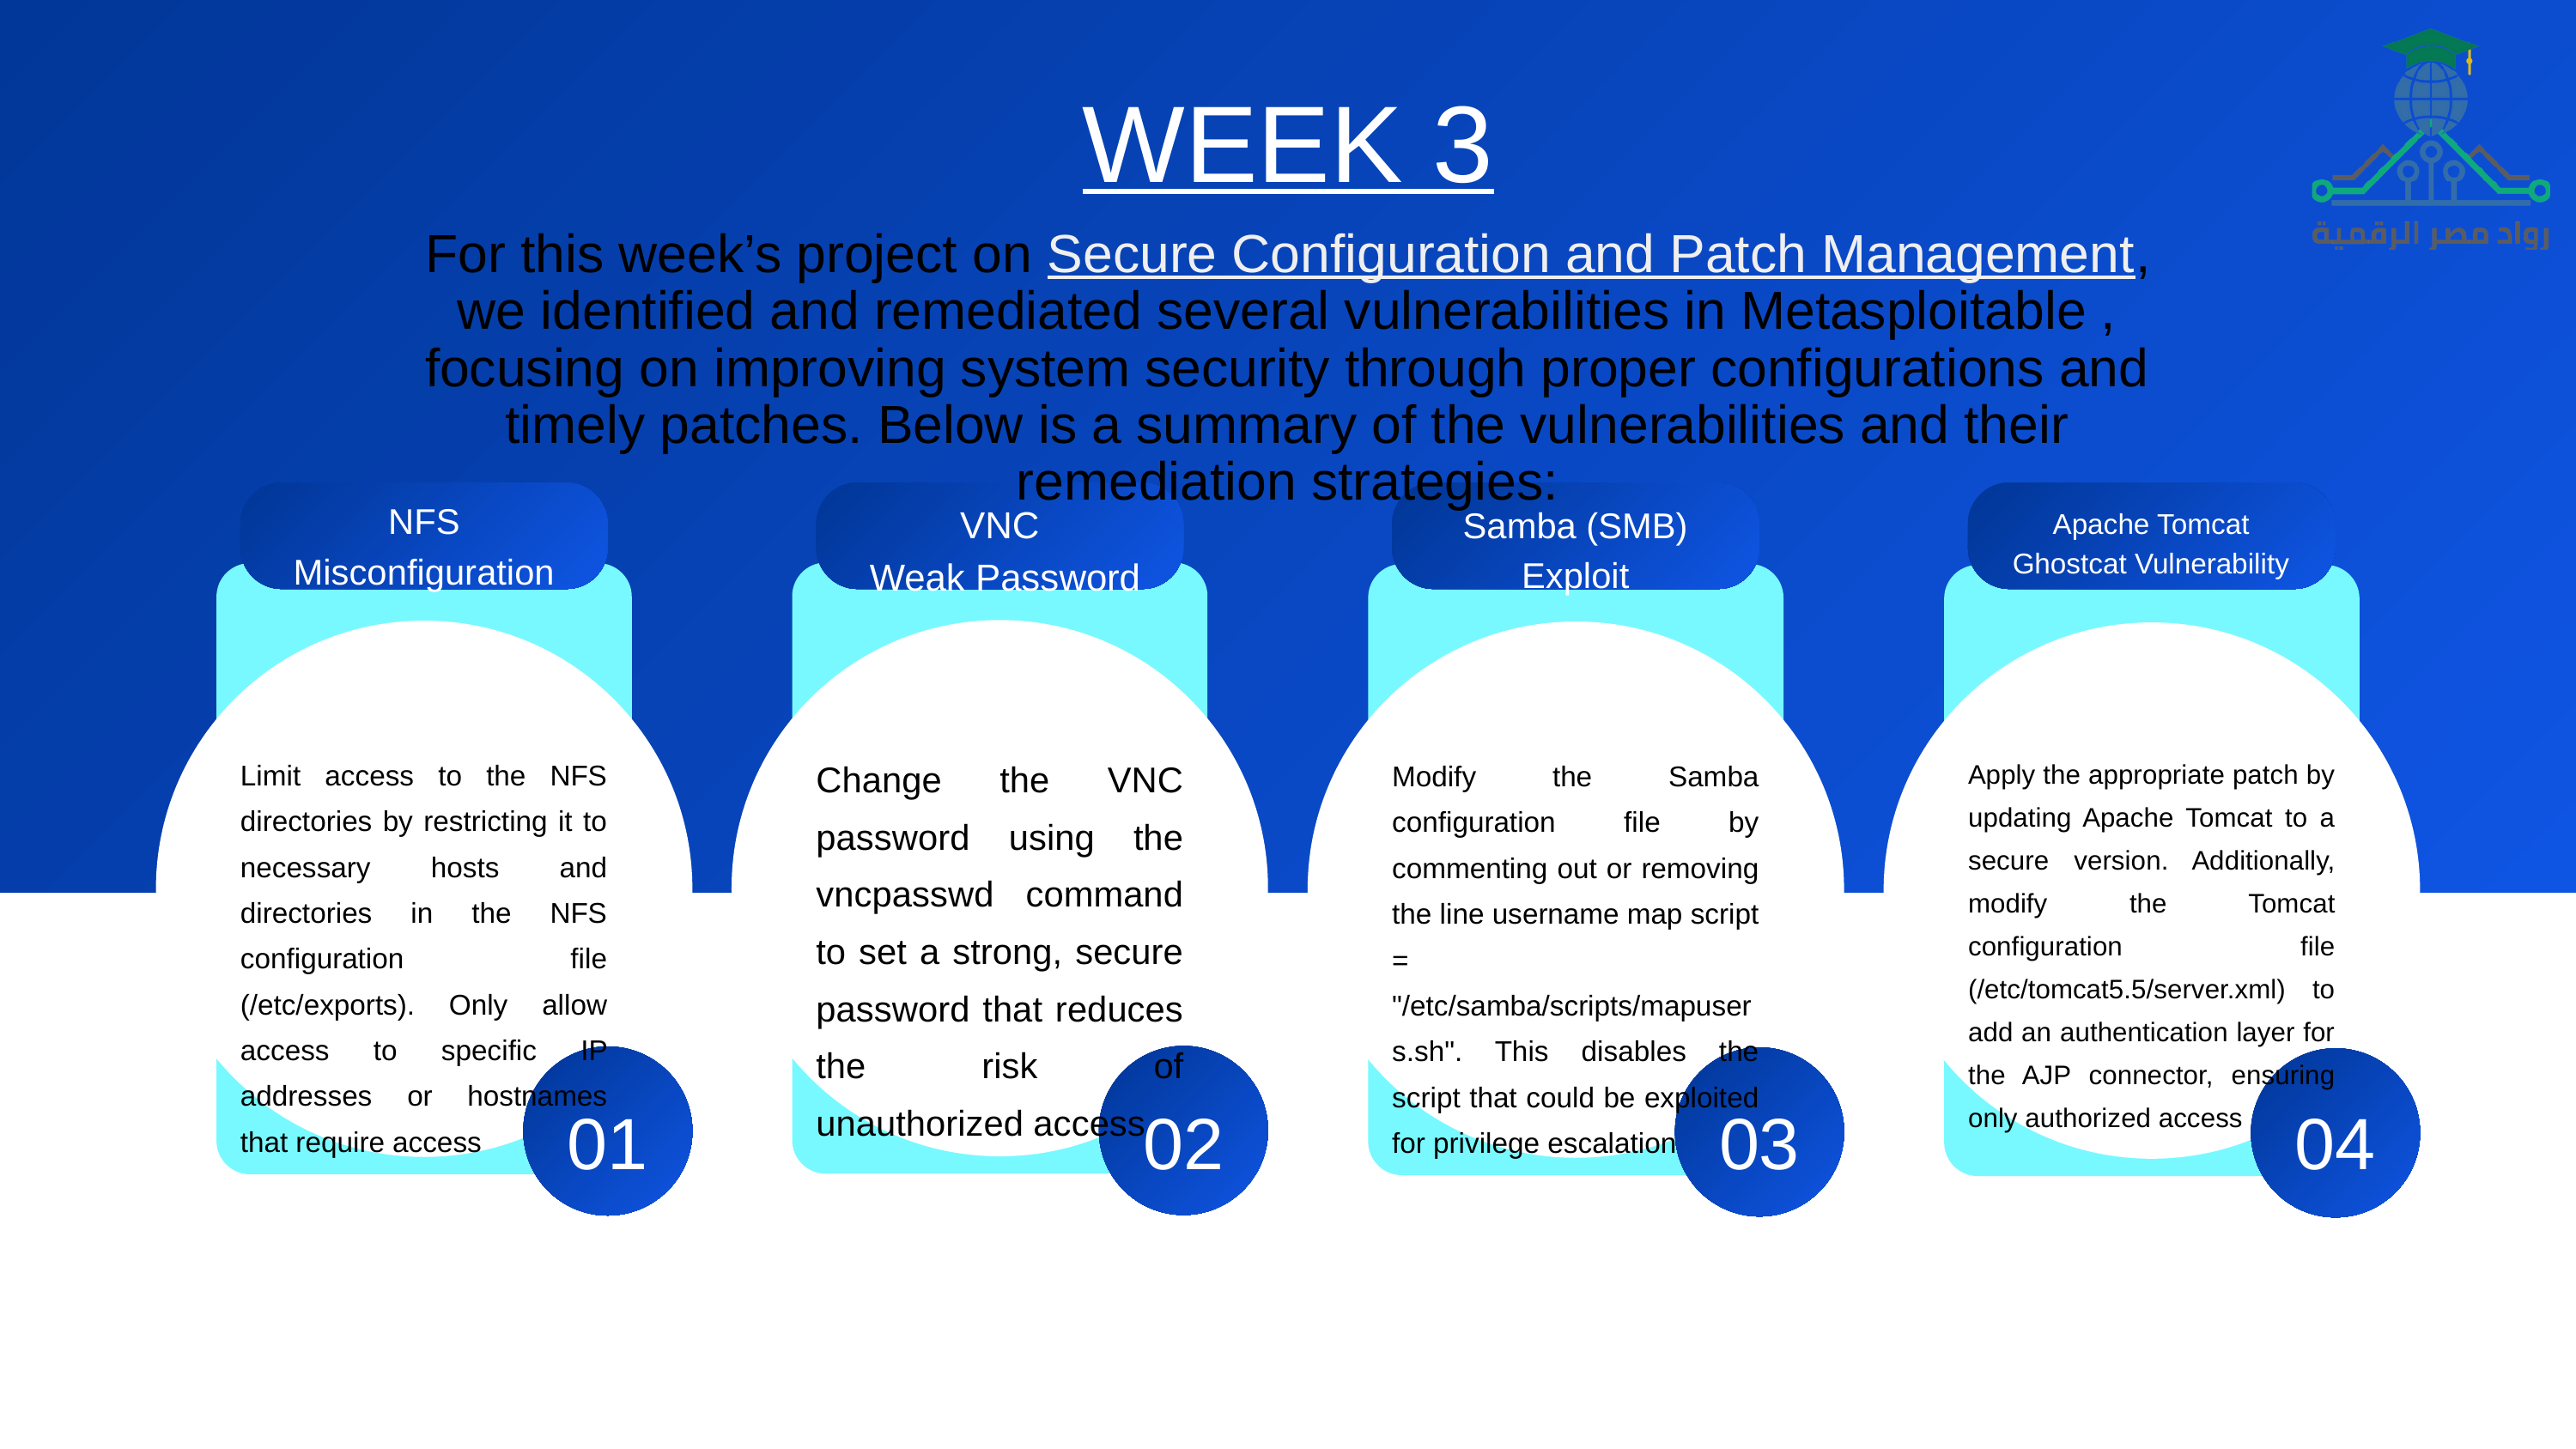

WEEK 3
For this week’s project on Secure Configuration and Patch Management, we identified and remediated several vulnerabilities in Metasploitable , focusing on improving system security through proper configurations and timely patches. Below is a summary of the vulnerabilities and their remediation strategies:

NFS Misconfiguration
VNC
 Weak Password
Samba (SMB) Exploit
Apache Tomcat Ghostcat Vulnerability

Change the VNC password using the vncpasswd command to set a strong, secure password that reduces the risk of unauthorized access
Limit access to the NFS directories by restricting it to necessary hosts and directories in the NFS configuration file (/etc/exports). Only allow access to specific IP addresses or hostnames that require access
Apply the appropriate patch by updating Apache Tomcat to a secure version. Additionally, modify the Tomcat configuration file (/etc/tomcat5.5/server.xml) to add an authentication layer for the AJP connector, ensuring only authorized access
Modify the Samba configuration file by commenting out or removing the line username map script = "/etc/samba/scripts/mapusers.sh". This disables the script that could be exploited for privilege escalation

01
02
03
04